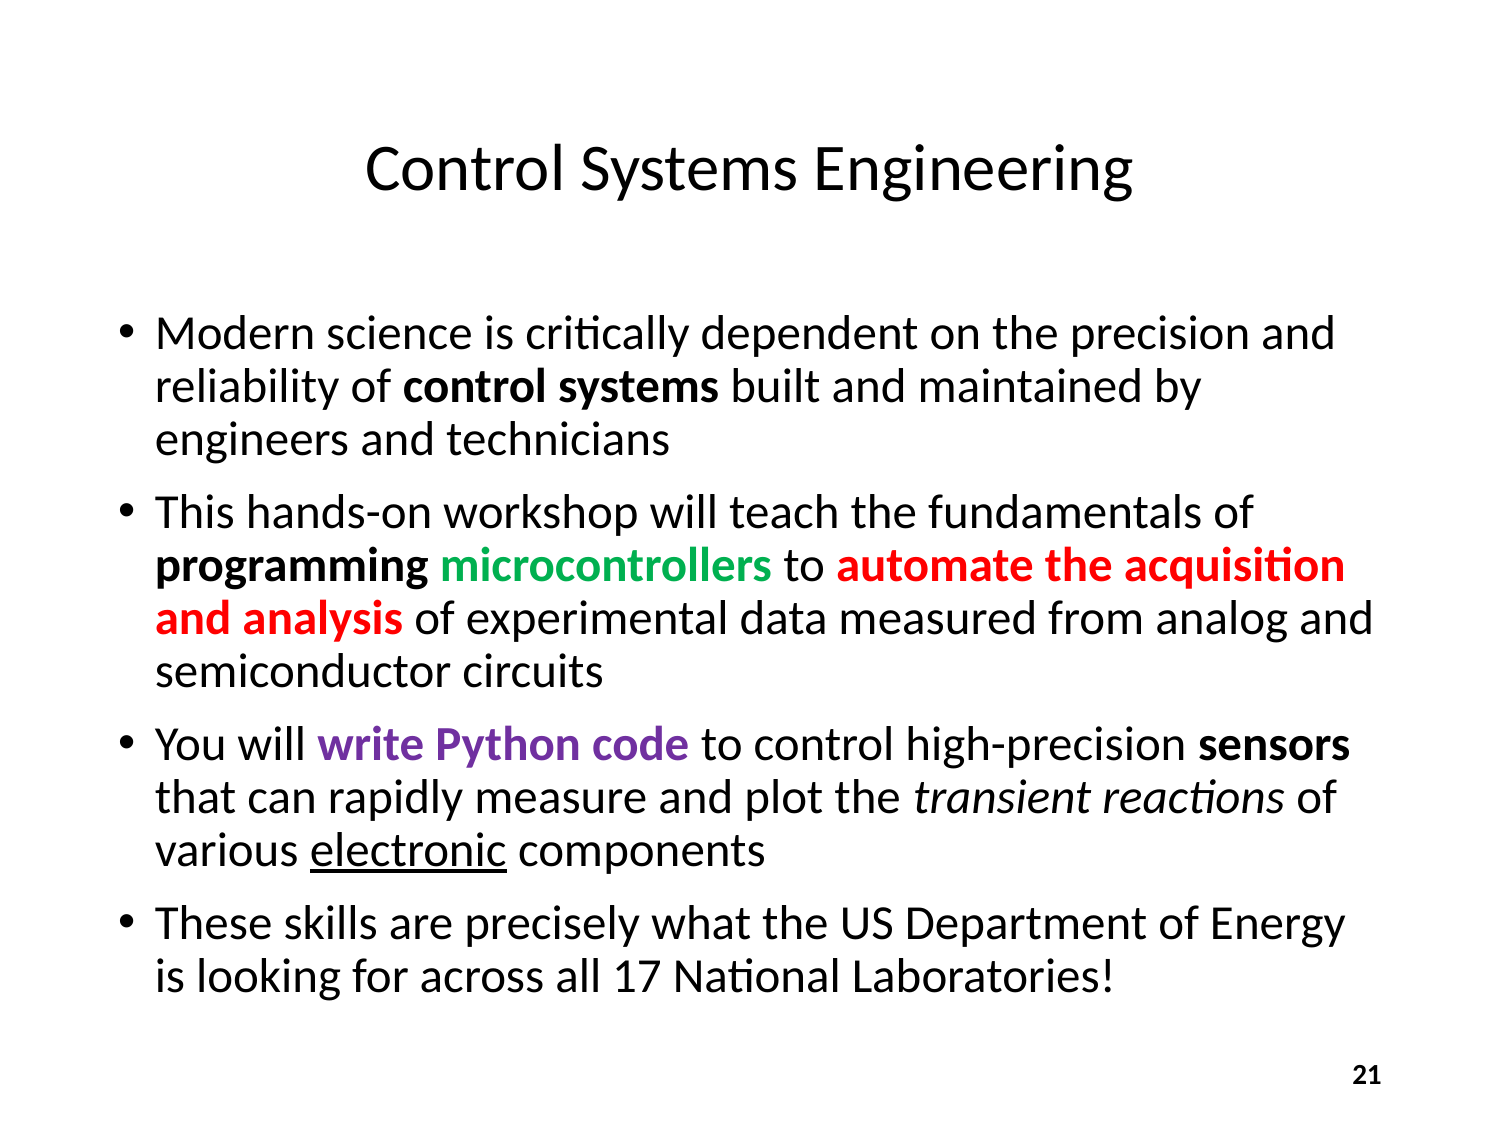

# Control Systems Engineering
Modern science is critically dependent on the precision and reliability of control systems built and maintained by engineers and technicians
This hands-on workshop will teach the fundamentals of programming microcontrollers to automate the acquisition and analysis of experimental data measured from analog and semiconductor circuits
You will write Python code to control high-precision sensors that can rapidly measure and plot the transient reactions of various electronic components
These skills are precisely what the US Department of Energy is looking for across all 17 National Laboratories!

21